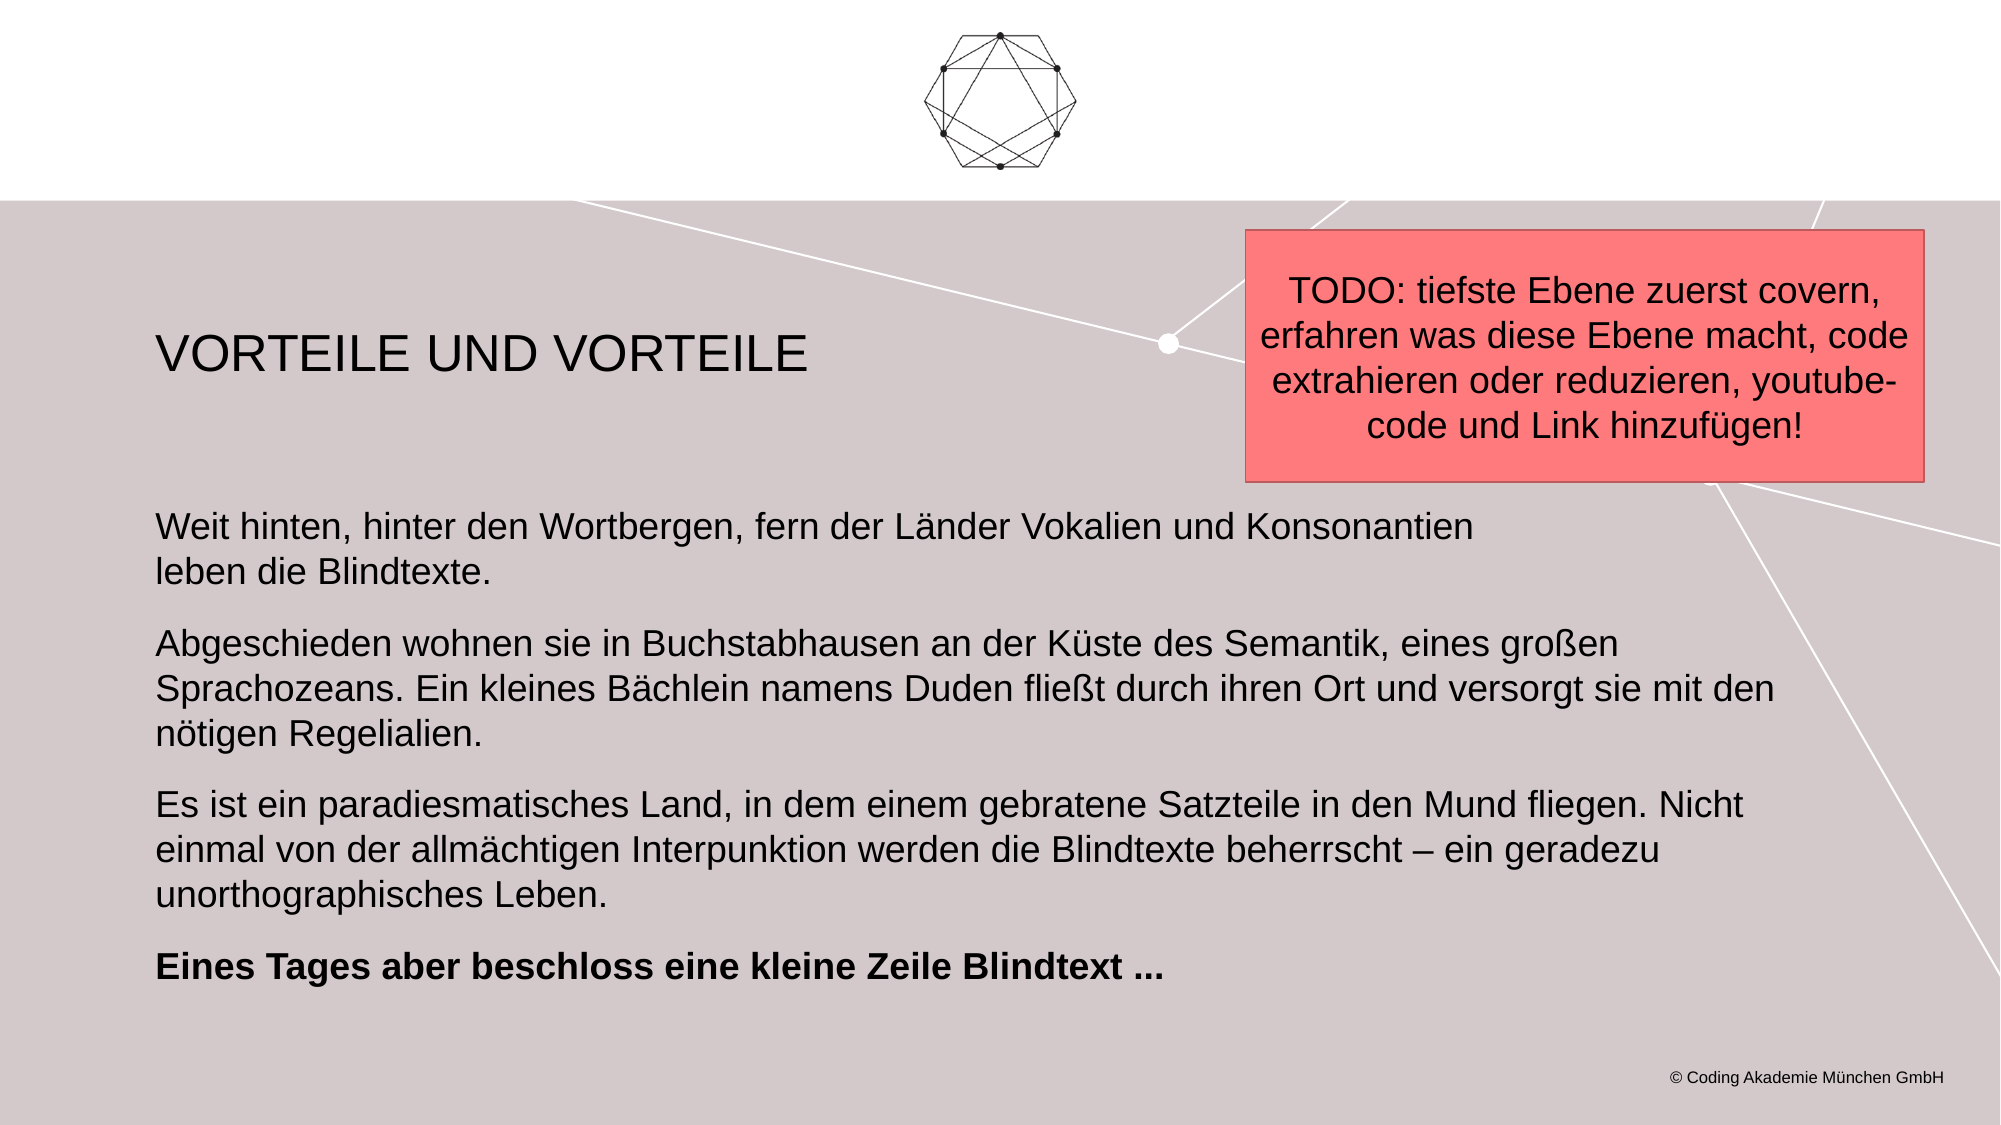

TODO: tiefste Ebene zuerst covern, erfahren was diese Ebene macht, code extrahieren oder reduzieren, youtube-code und Link hinzufügen!
# Vorteile und Vorteile
Weit hinten, hinter den Wortbergen, fern der Länder Vokalien und Konsonantien
leben die Blindtexte.
Abgeschieden wohnen sie in Buchstabhausen an der Küste des Semantik, eines großen Sprachozeans. Ein kleines Bächlein namens Duden fließt durch ihren Ort und versorgt sie mit den nötigen Regelialien.
Es ist ein paradiesmatisches Land, in dem einem gebratene Satzteile in den Mund fliegen. Nicht einmal von der allmächtigen Interpunktion werden die Blindtexte beherrscht – ein geradezu unorthographisches Leben.
Eines Tages aber beschloss eine kleine Zeile Blindtext ...
© Coding Akademie München GmbH